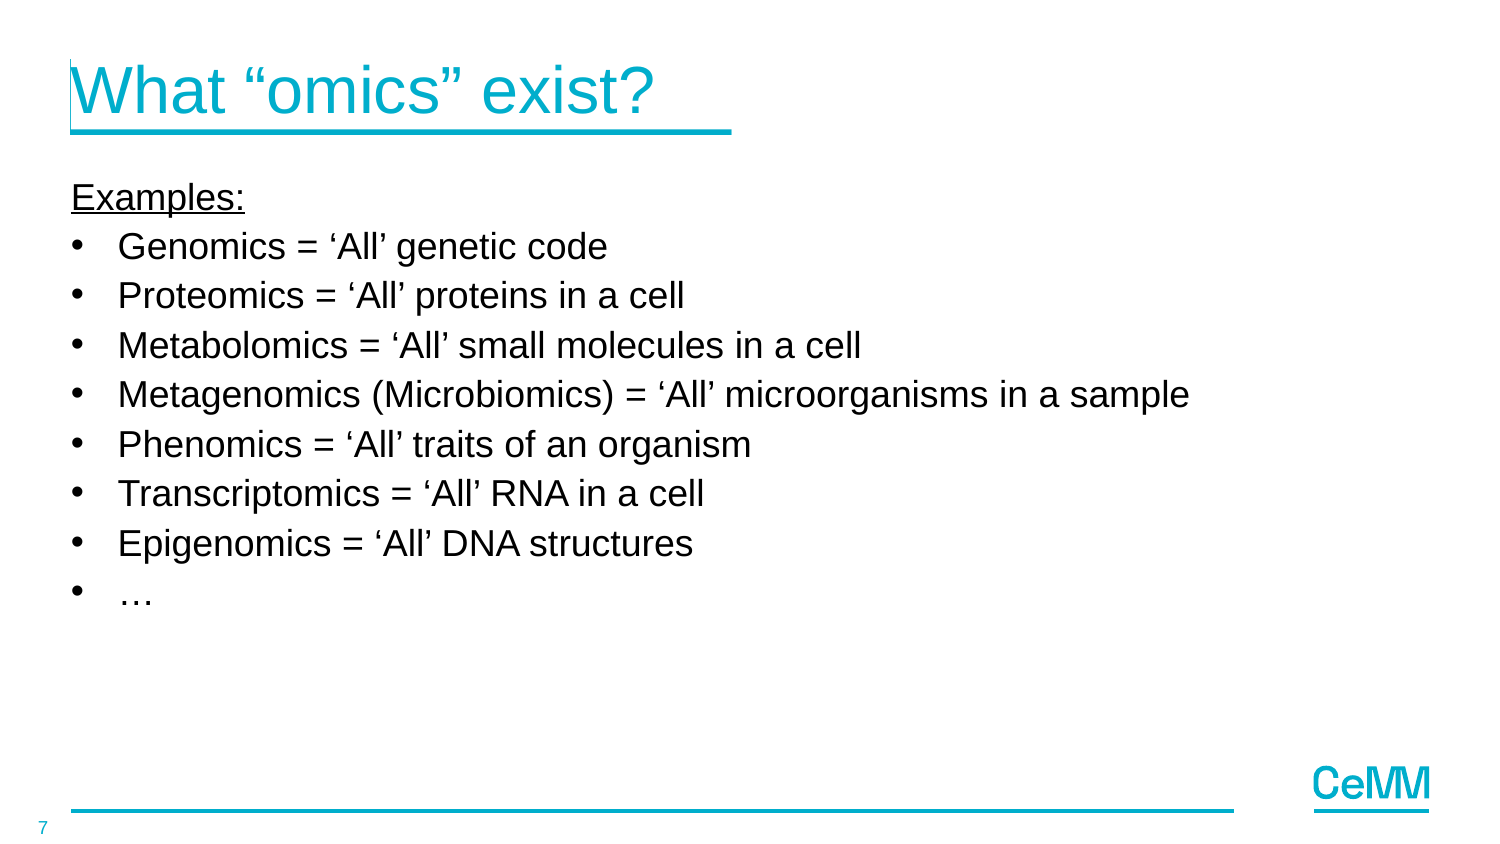

# What “omics” exist?
Examples:
Genomics = ‘All’ genetic code
Proteomics = ‘All’ proteins in a cell
Metabolomics = ‘All’ small molecules in a cell
Metagenomics (Microbiomics) = ‘All’ microorganisms in a sample
Phenomics = ‘All’ traits of an organism
Transcriptomics = ‘All’ RNA in a cell
Epigenomics = ‘All’ DNA structures
…